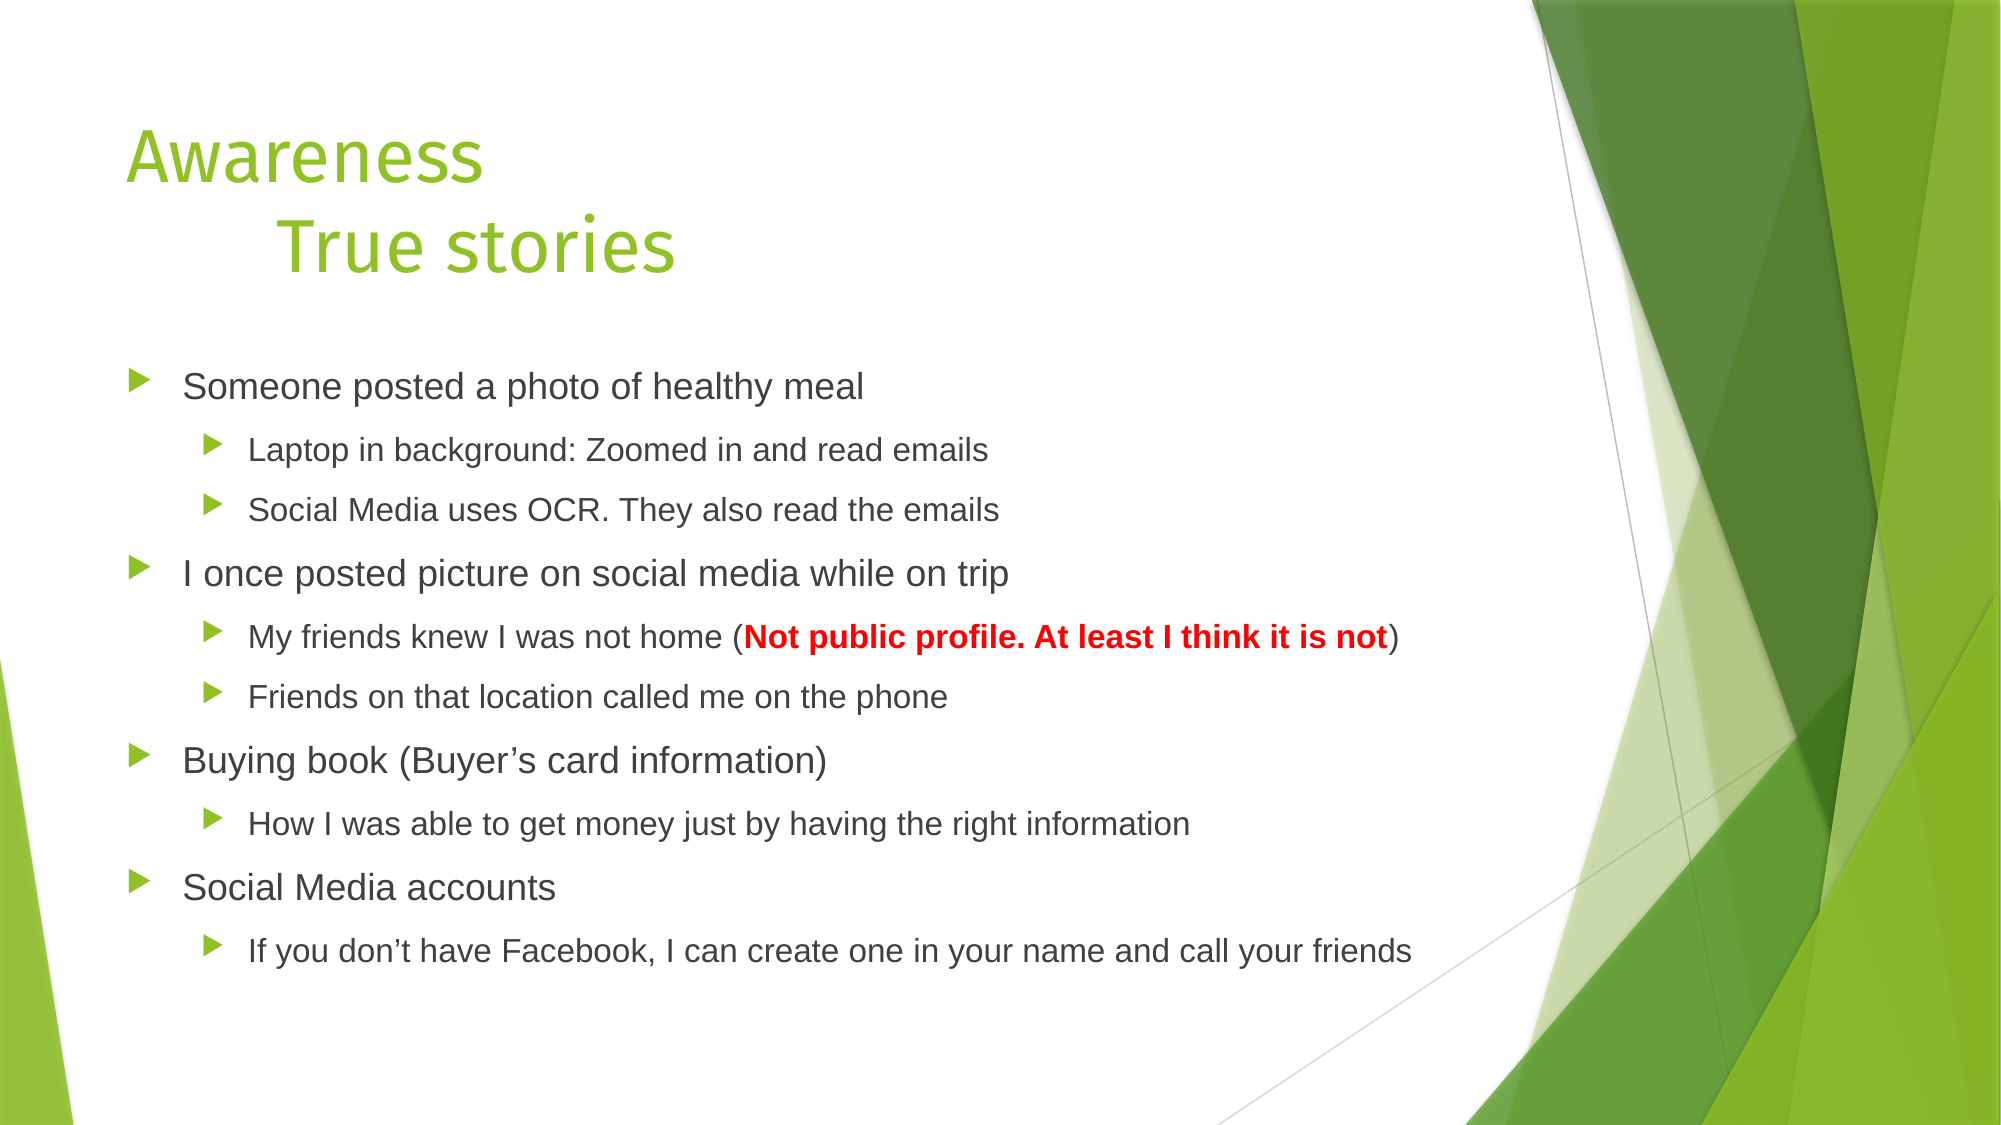

# Awareness True stories
Someone posted a photo of healthy meal
Laptop in background: Zoomed in and read emails
Social Media uses OCR. They also read the emails
I once posted picture on social media while on trip
My friends knew I was not home (Not public profile. At least I think it is not)
Friends on that location called me on the phone
Buying book (Buyer’s card information)
How I was able to get money just by having the right information
Social Media accounts
If you don’t have Facebook, I can create one in your name and call your friends